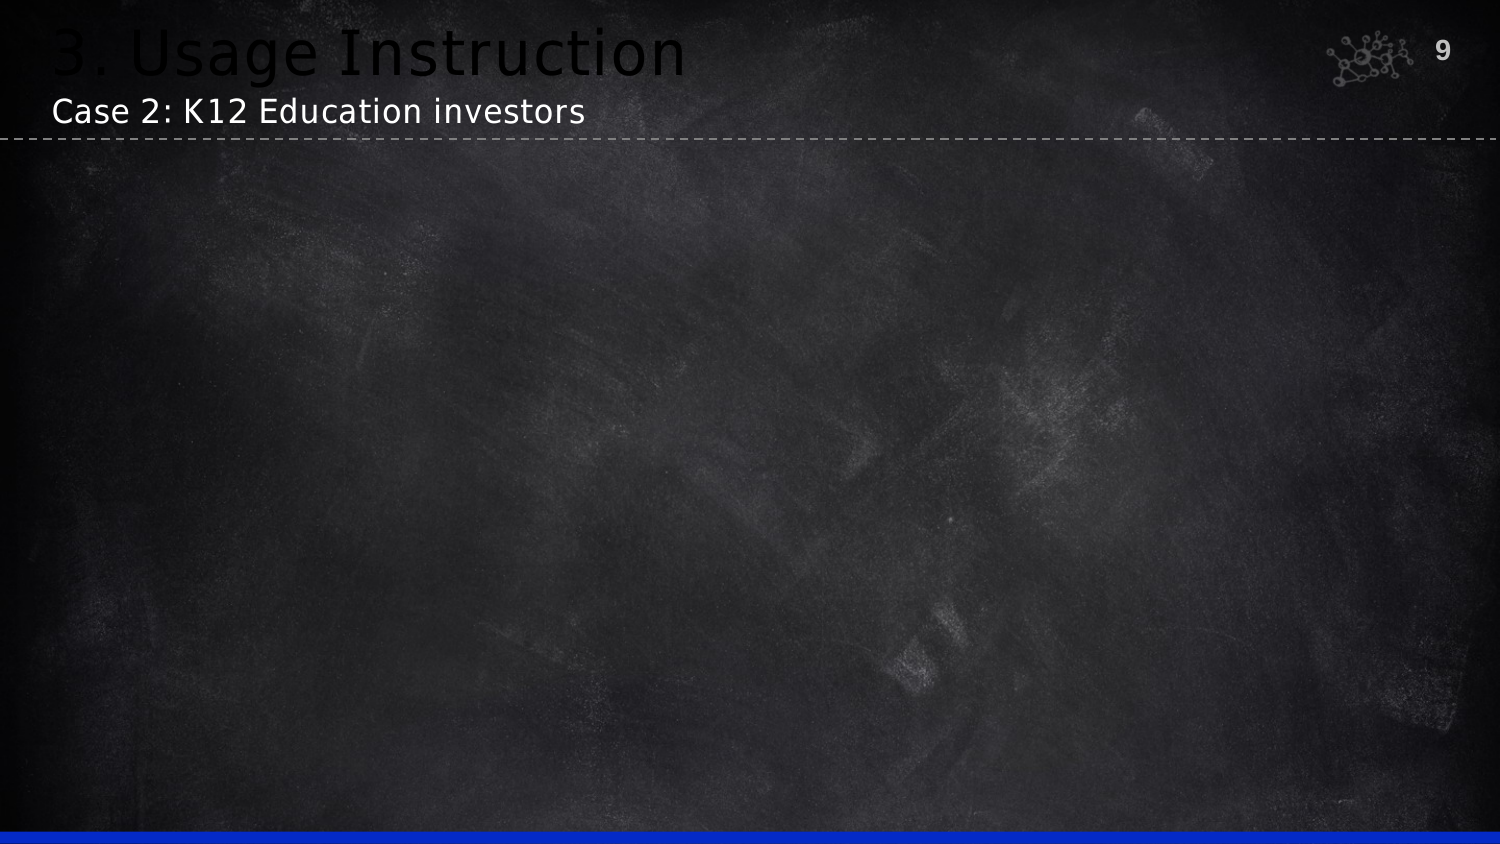

3. Usage Instruction
9
Case 2: K12 Education investors